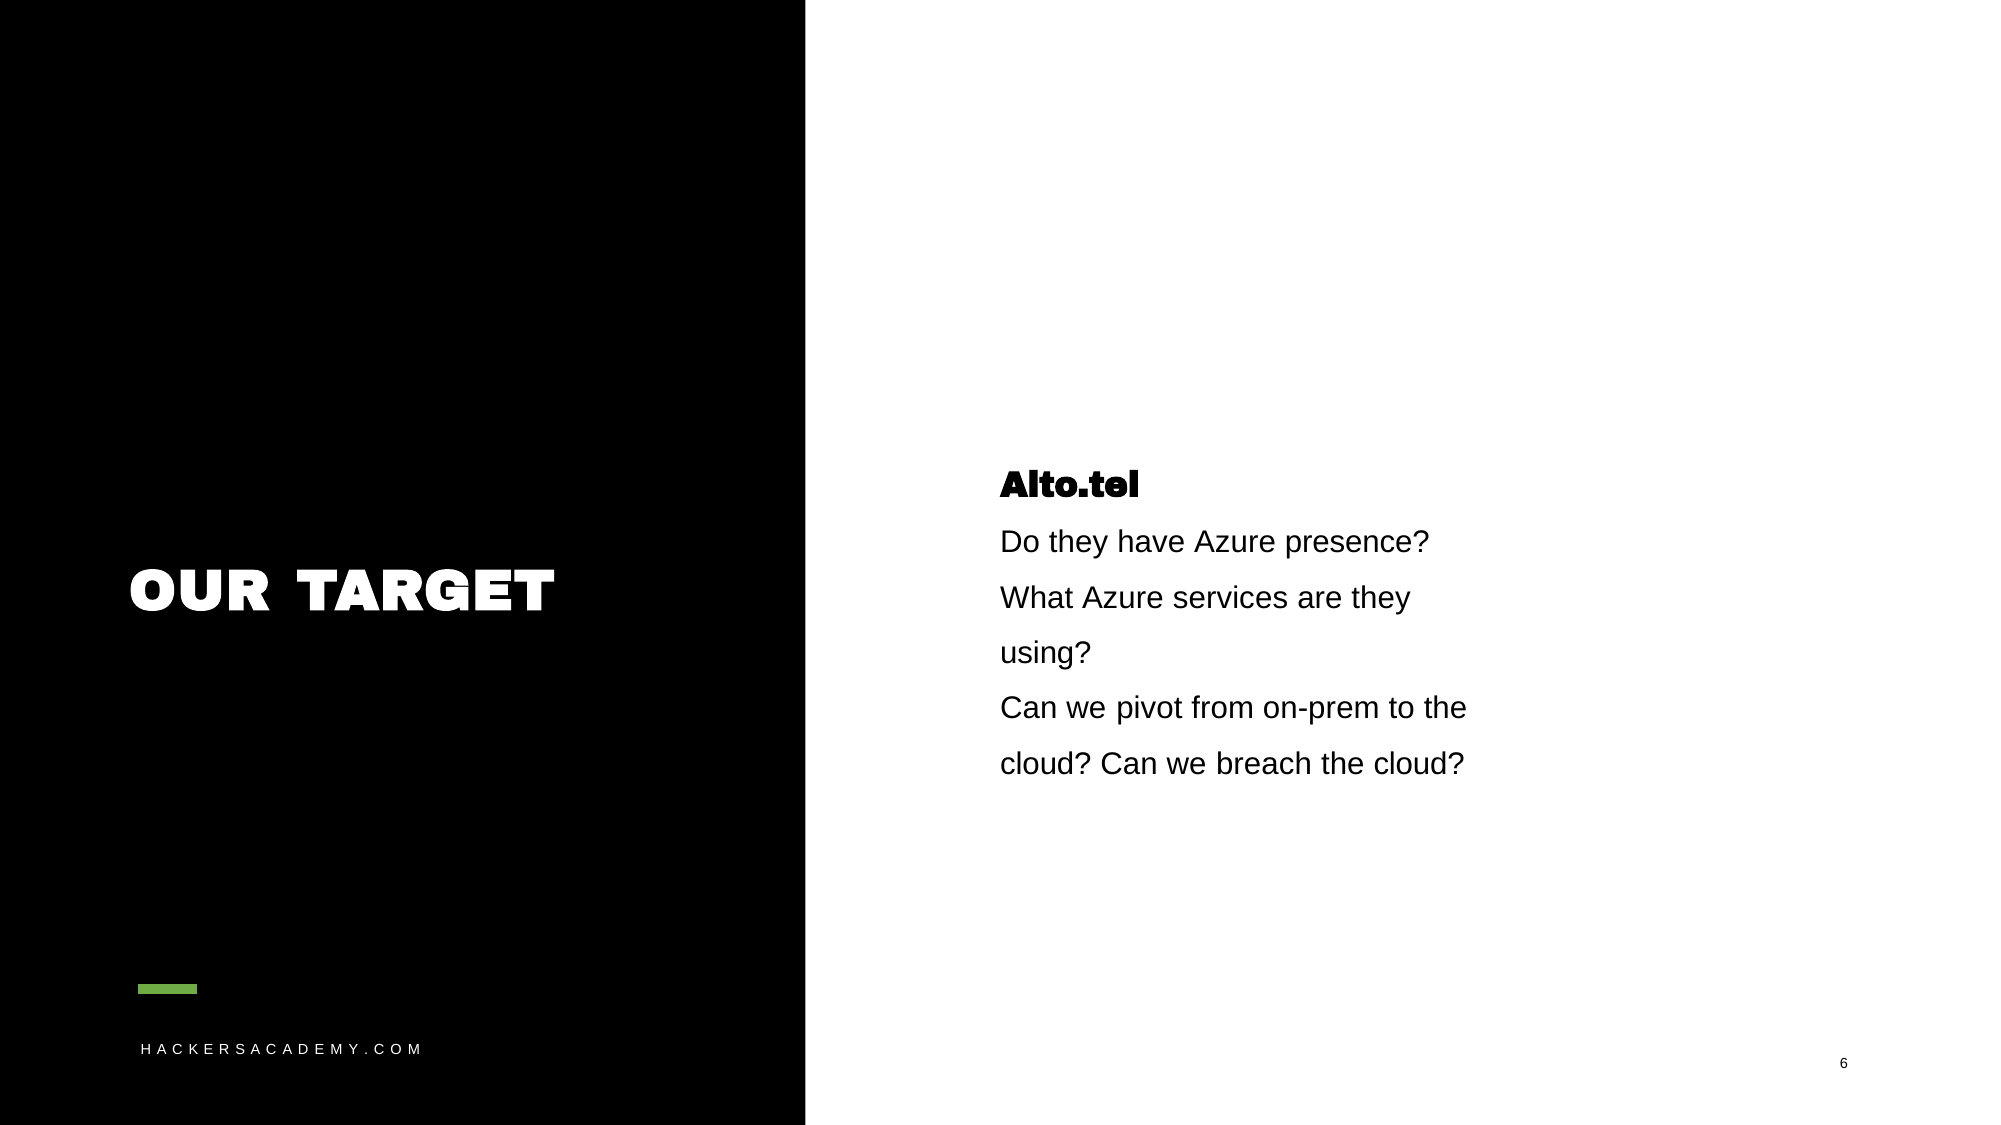

# Alto.tel
Do they have Azure presence? What Azure services are they using?
Can we pivot from on-prem to the cloud? Can we breach the cloud?
OUR TARGET
H A C K E R S A C A D E M Y . C O M
6